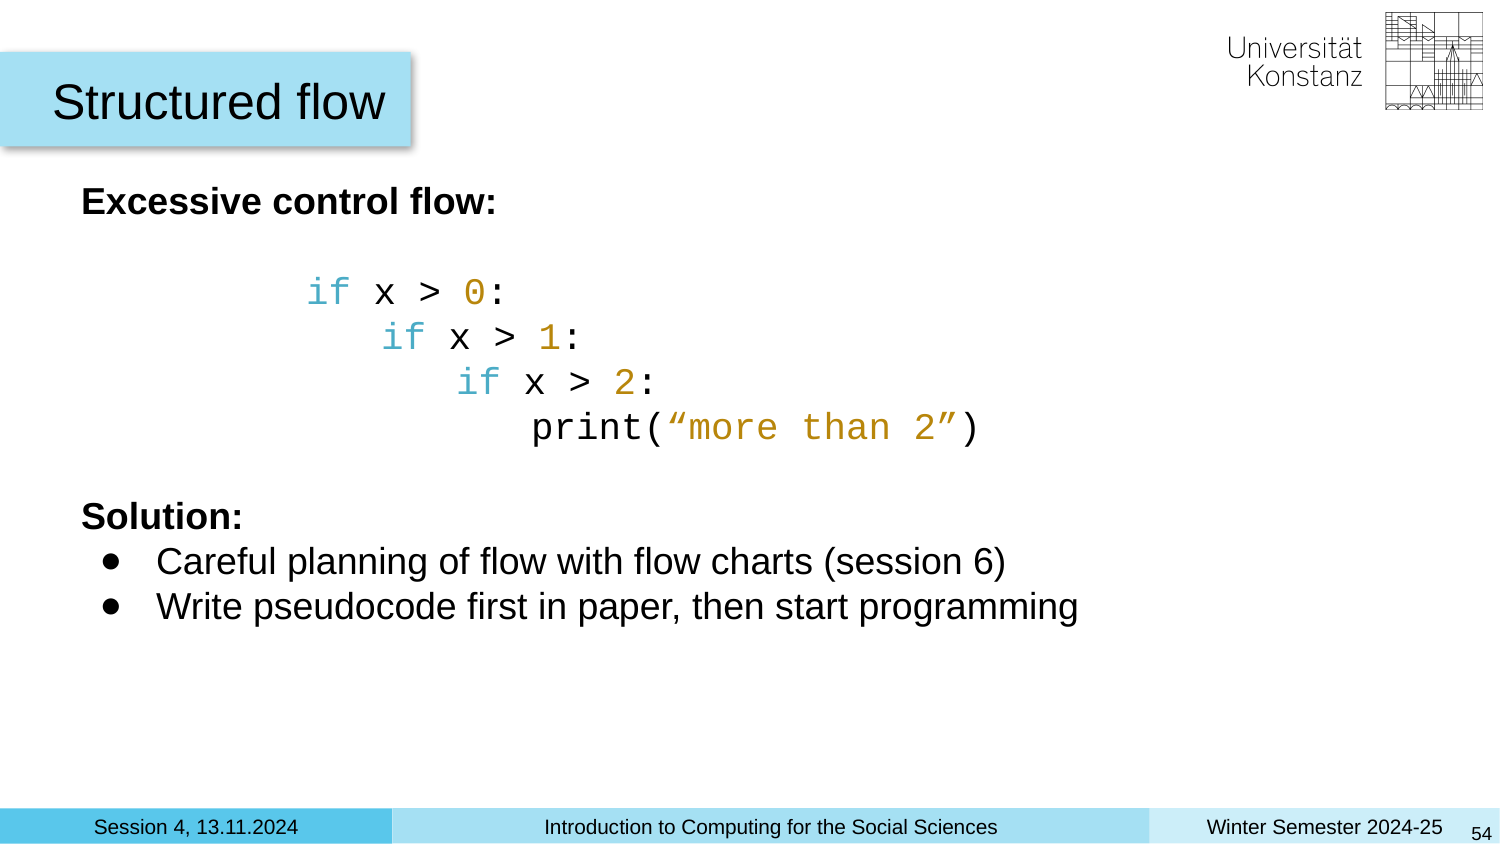

Structured flow
Excessive control flow:

if x > 0:
if x > 1:
if x > 2:
print(“more than 2”)

Solution:
Careful planning of flow with flow charts (session 6)
Write pseudocode first in paper, then start programming
54